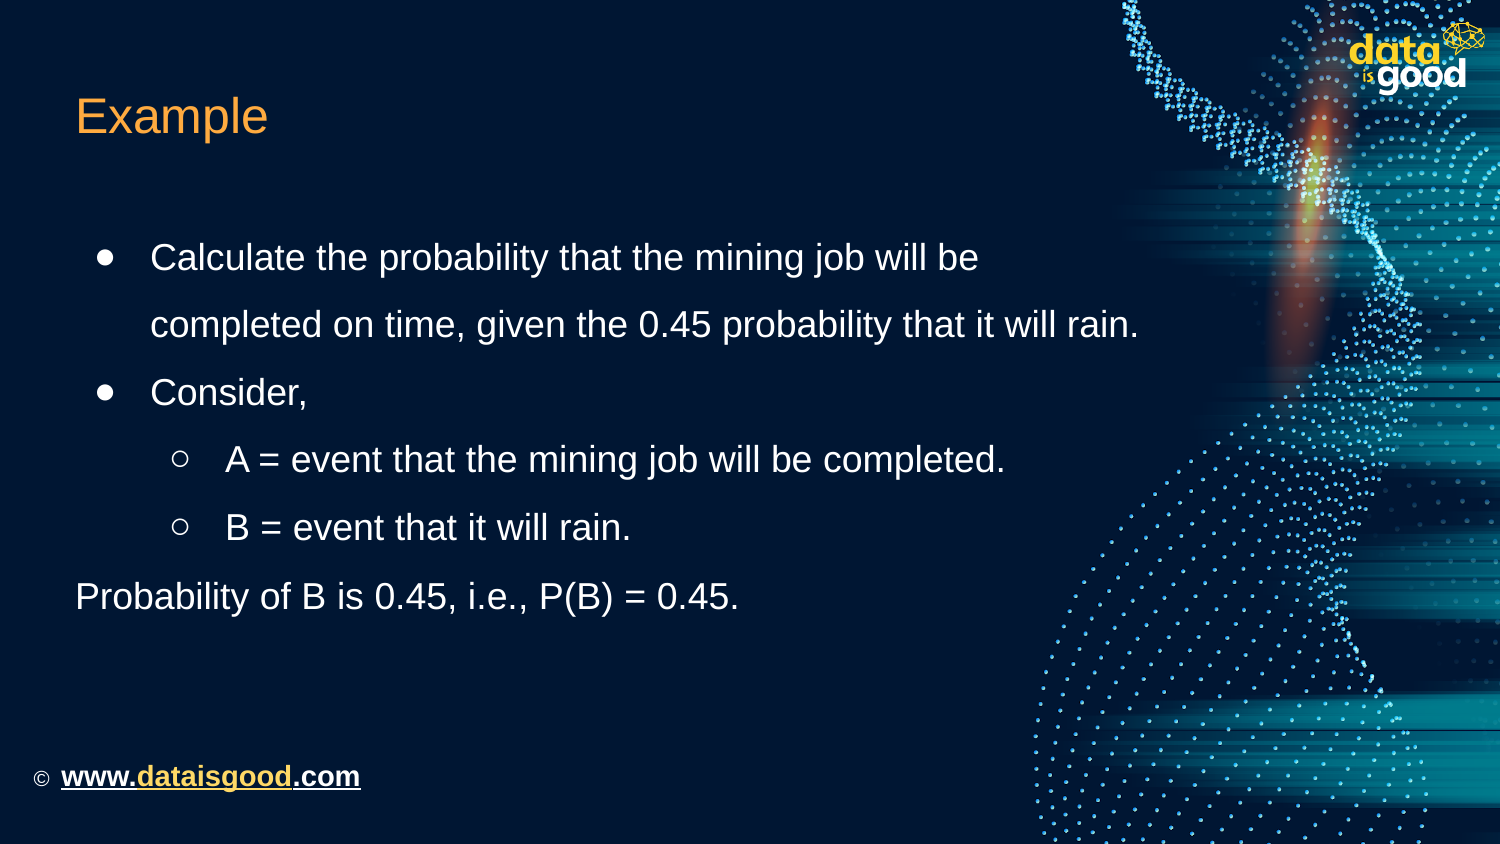

# Example
Calculate the probability that the mining job will be completed on time, given the 0.45 probability that it will rain.
Consider,
A = event that the mining job will be completed.
B = event that it will rain.
Probability of B is 0.45, i.e., P(B) = 0.45.